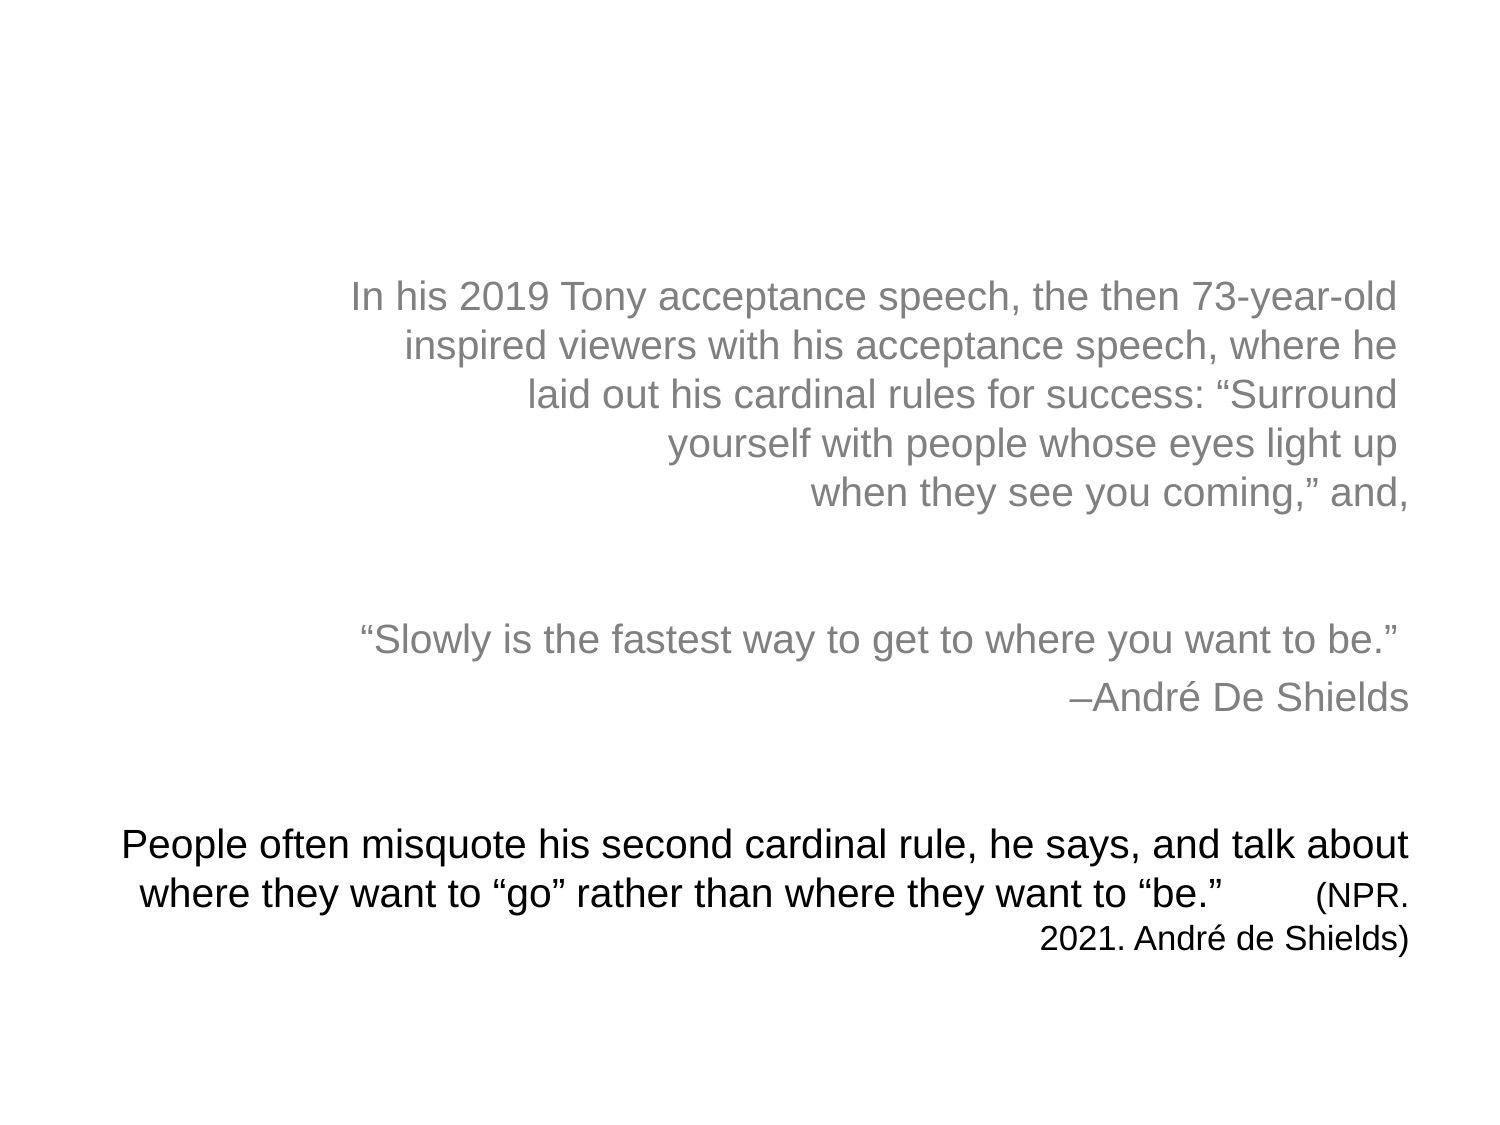

In his 2019 Tony acceptance speech, the then 73-year-old
inspired viewers with his acceptance speech, where he
laid out his cardinal rules for success: “Surround
yourself with people whose eyes light up
when they see you coming,” and,
“Slowly is the fastest way to get to where you want to be.”
–André De Shields
People often misquote his second cardinal rule, he says, and talk about where they want to “go” rather than where they want to “be.”								(NPR. 2021. André de Shields)